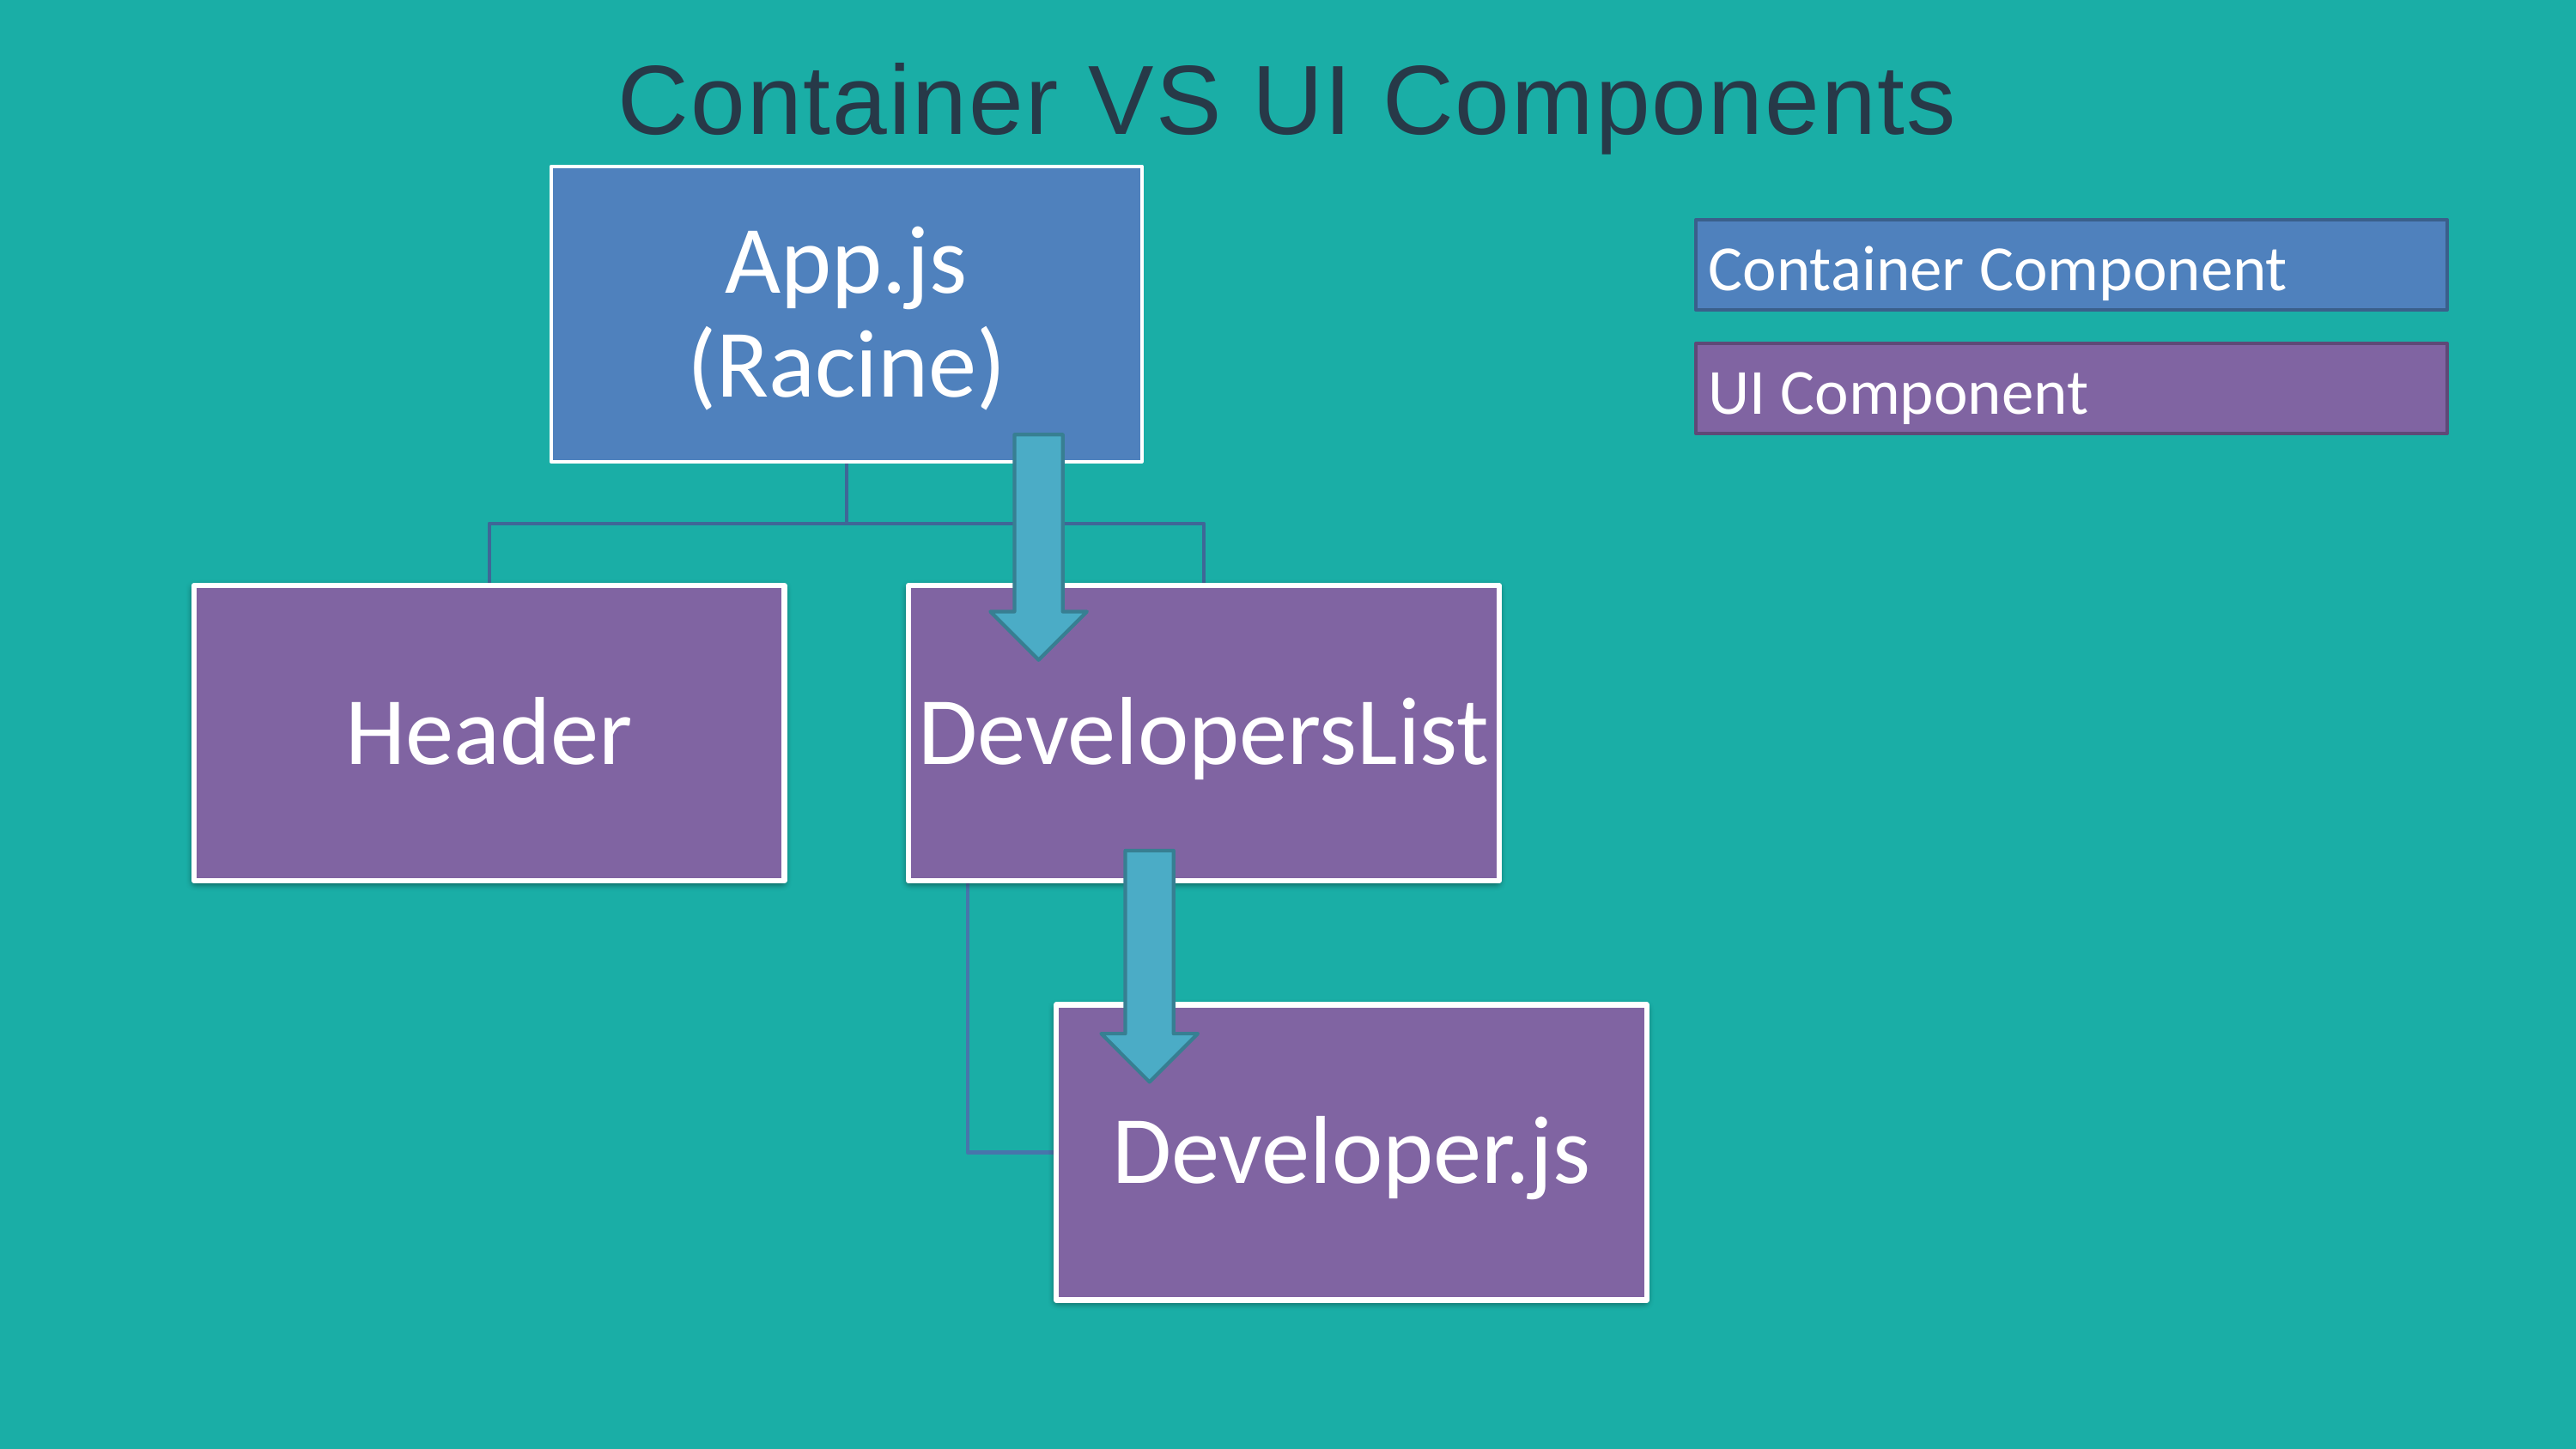

Container VS UI Components
App.js
(Racine)
Header
DevelopersList
Developer.js
Container Component
UI Component